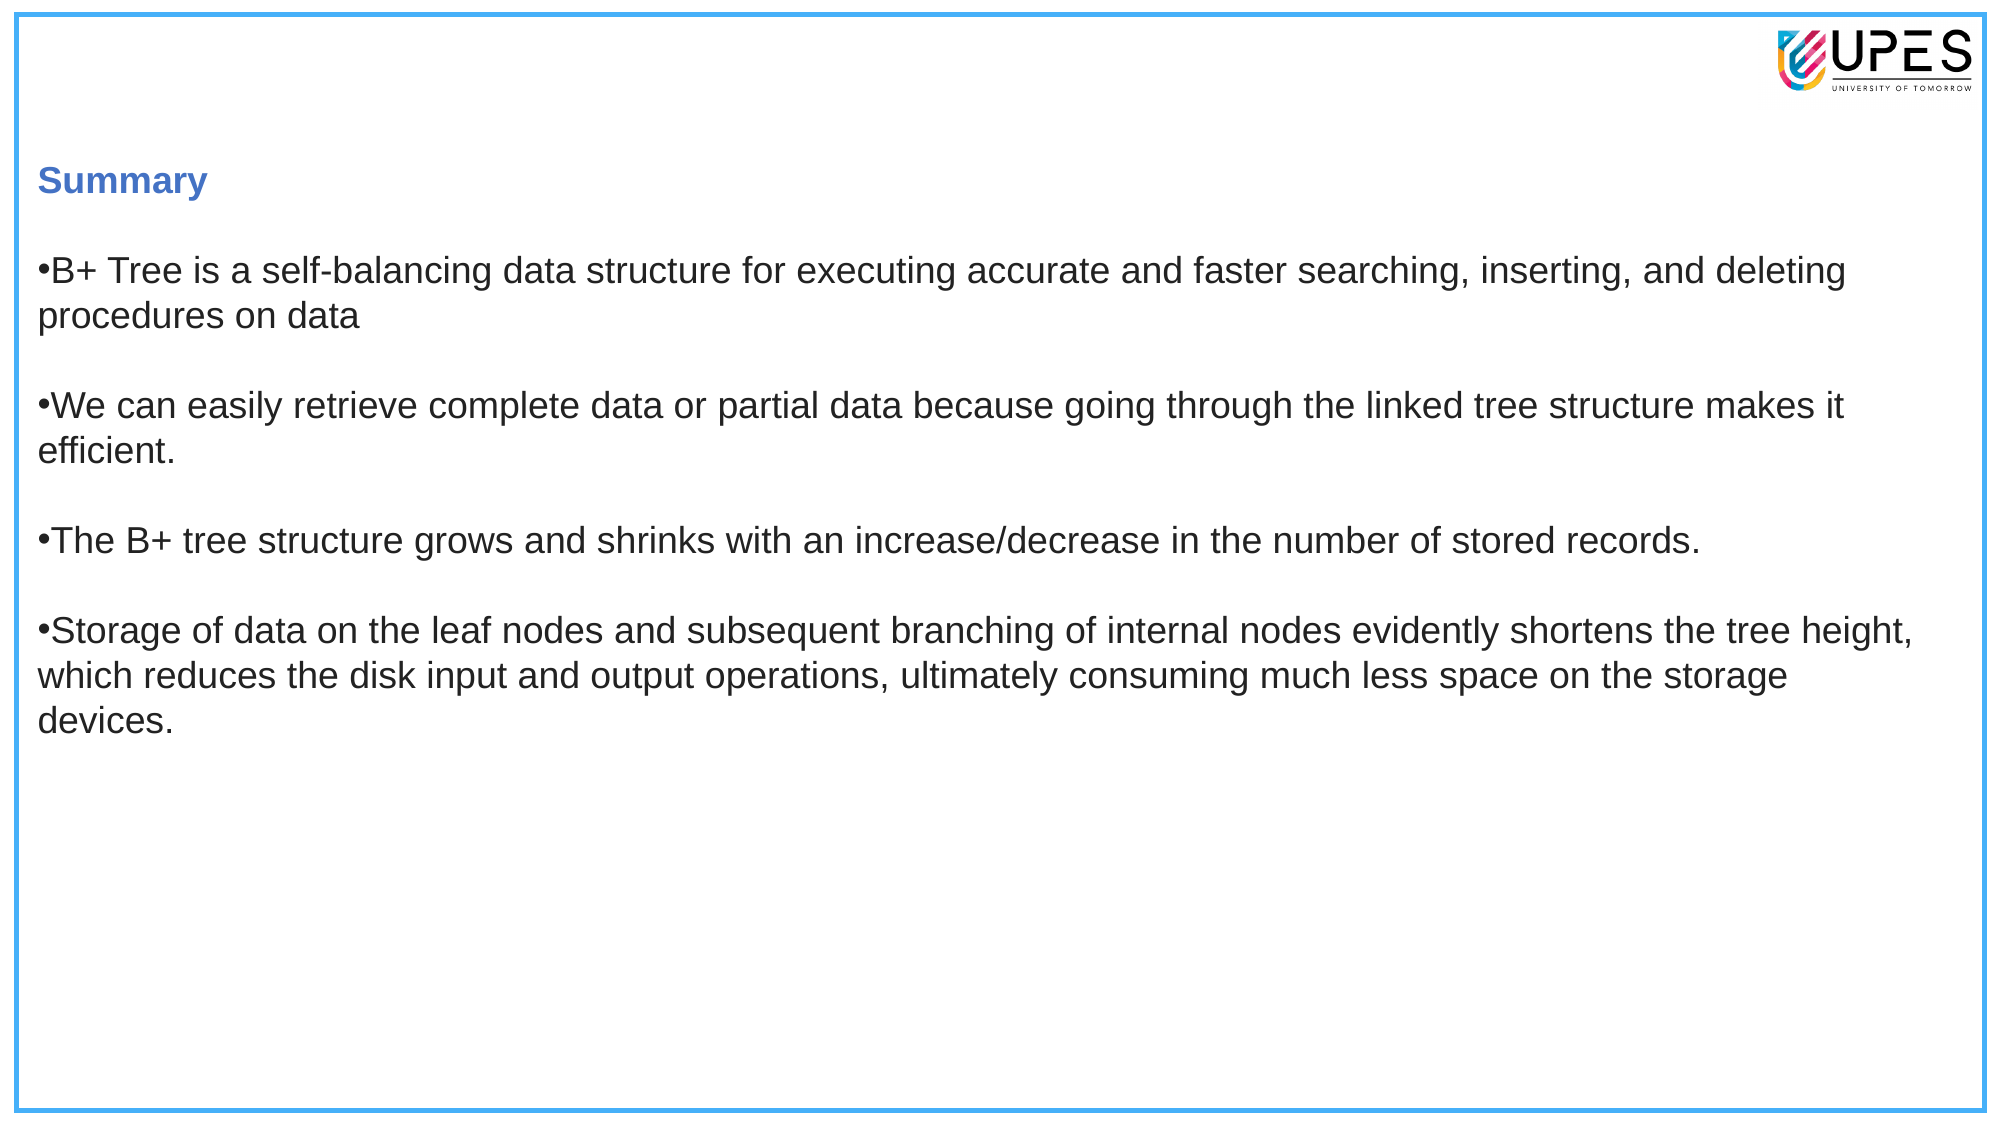

Summary

B+ Tree is a self-balancing data structure for executing accurate and faster searching, inserting, and deleting procedures on data

We can easily retrieve complete data or partial data because going through the linked tree structure makes it efficient.

The B+ tree structure grows and shrinks with an increase/decrease in the number of stored records.

Storage of data on the leaf nodes and subsequent branching of internal nodes evidently shortens the tree height, which reduces the disk input and output operations, ultimately consuming much less space on the storage devices.